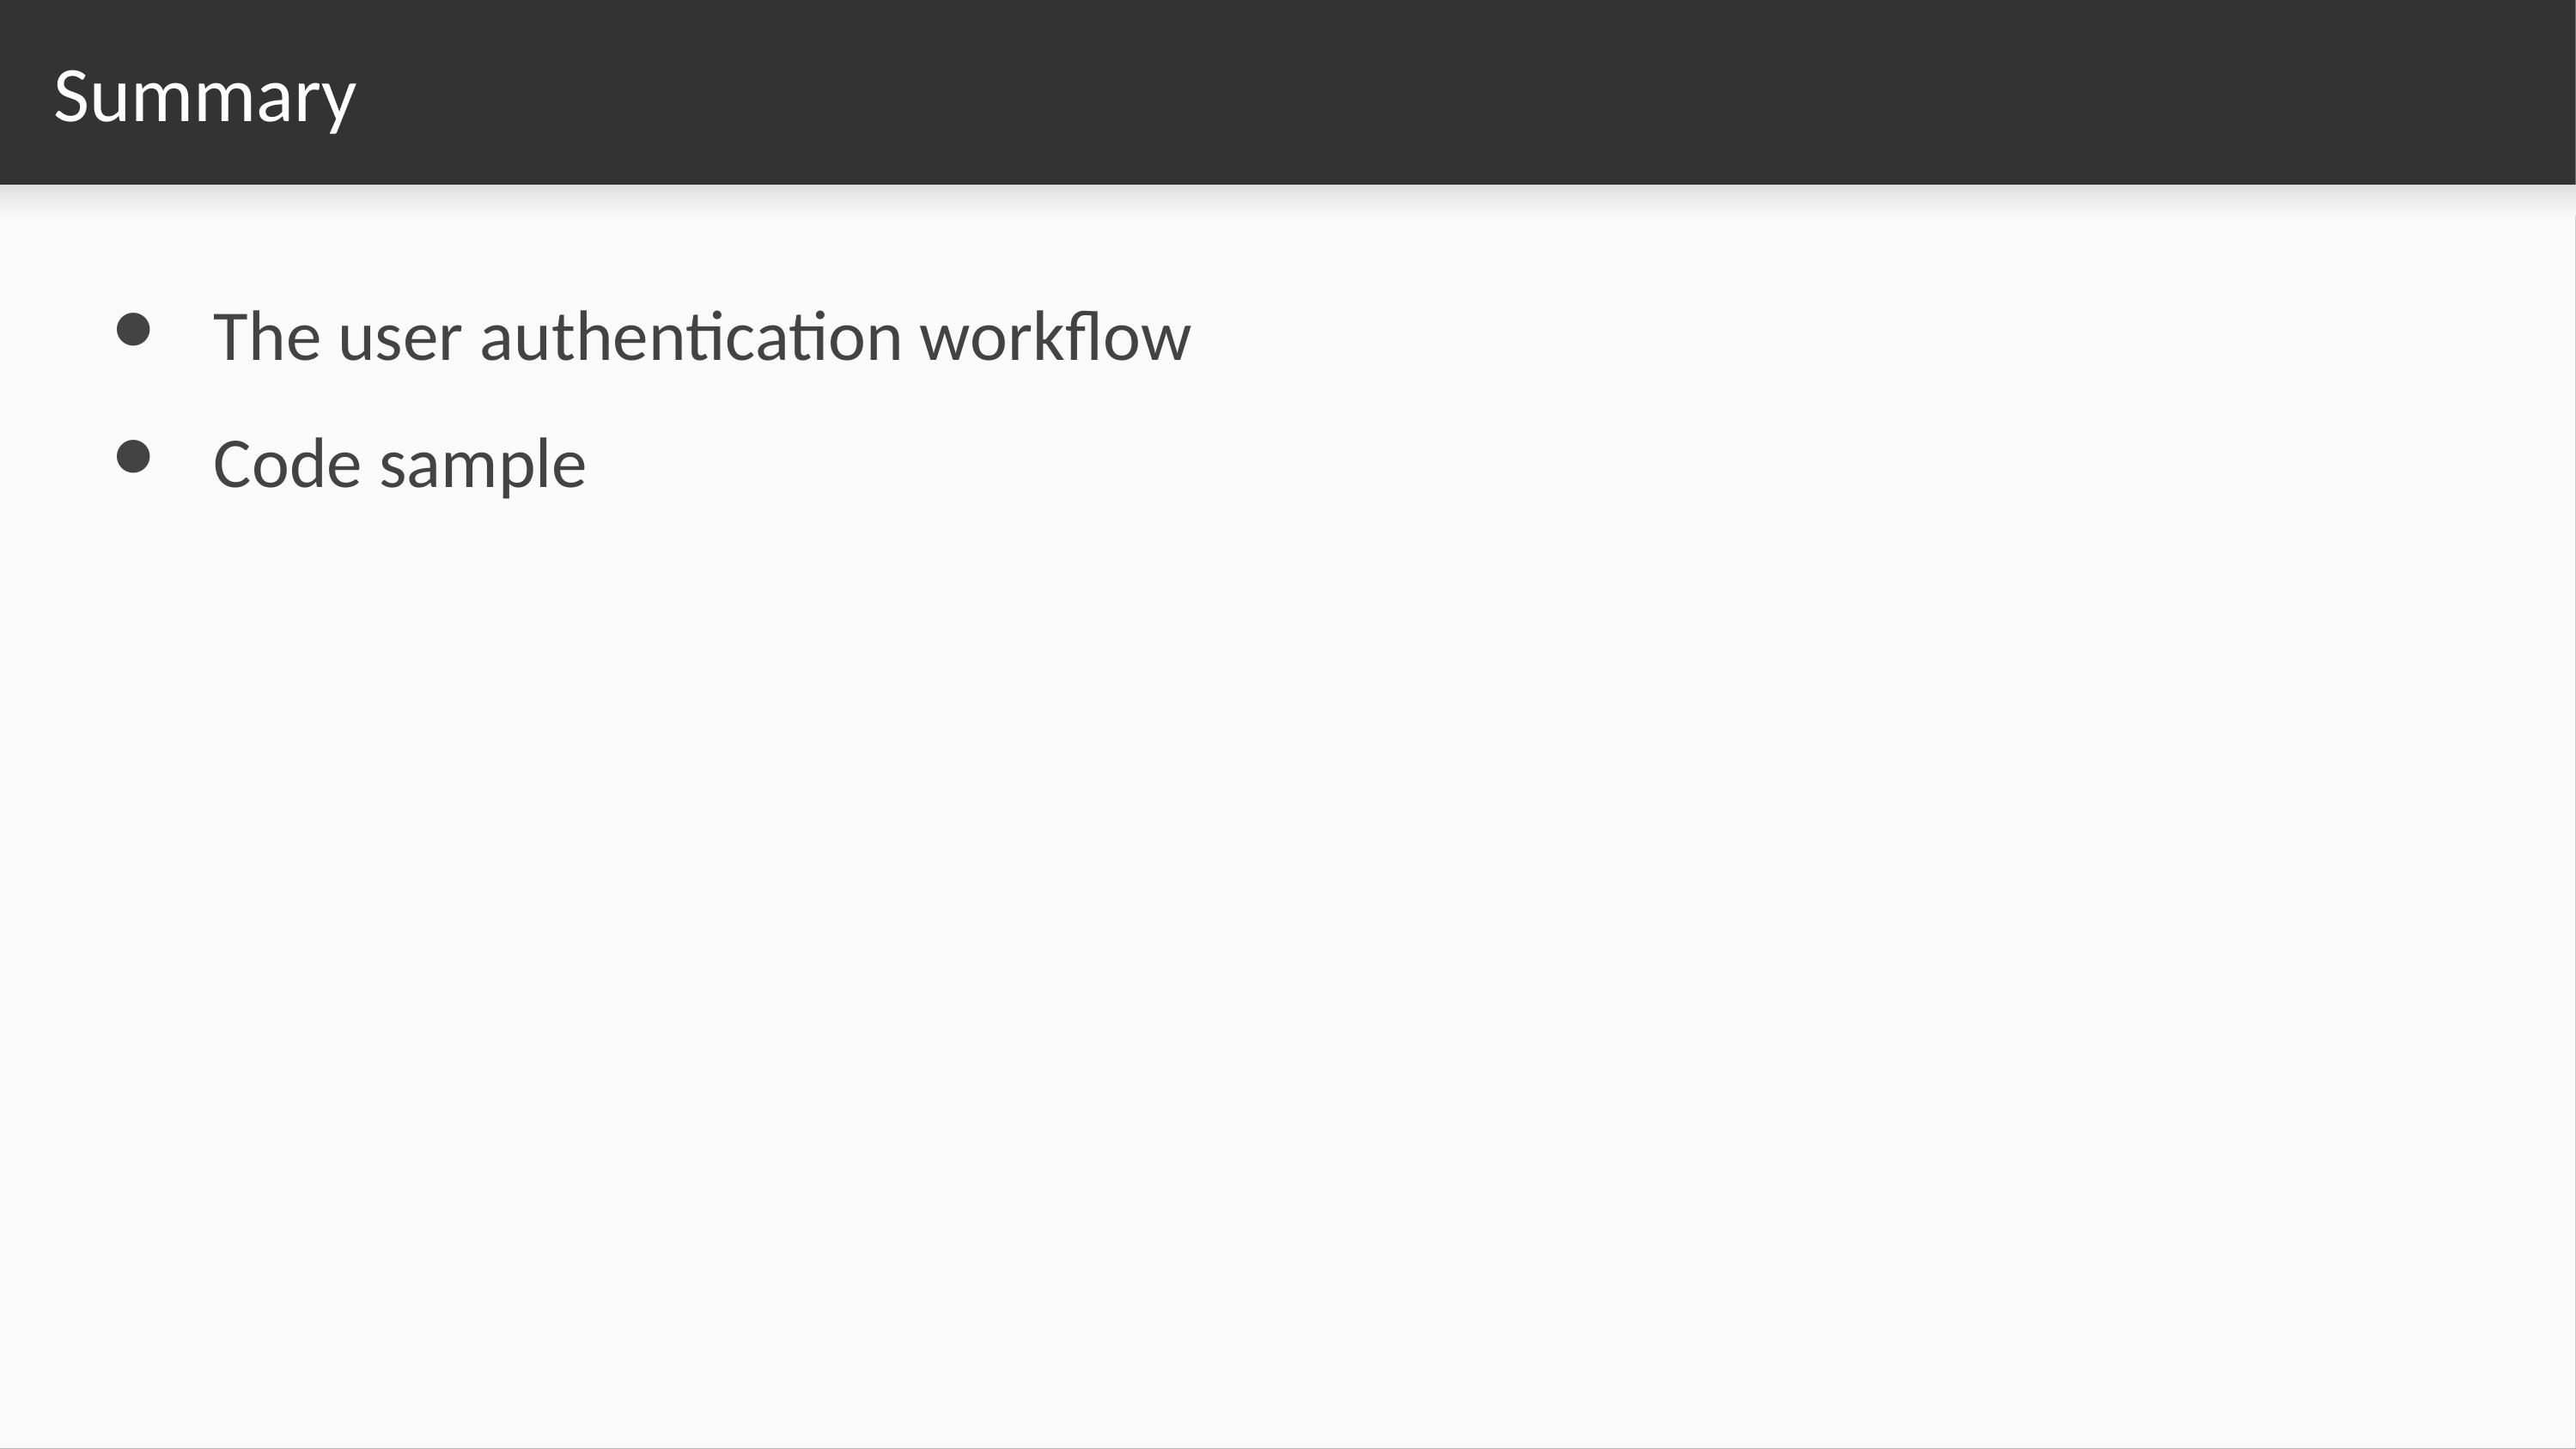

# Summary
The user authentication workflow
Code sample